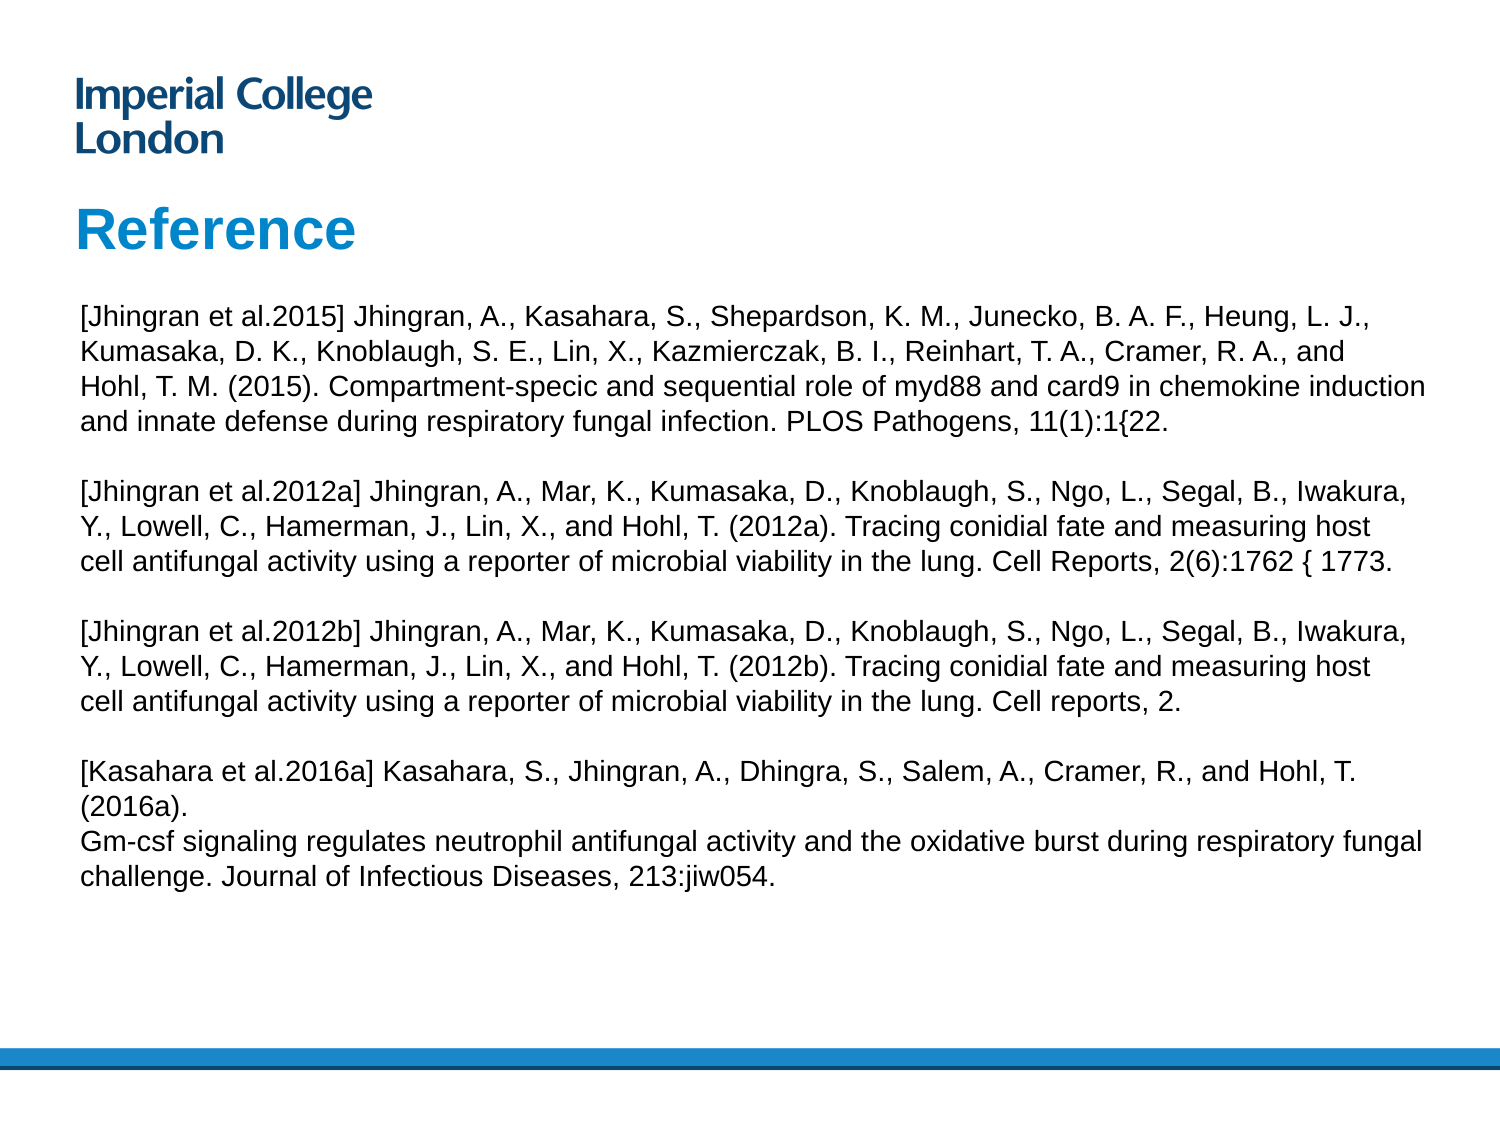

# Reference

[Jhingran et al.2015] Jhingran, A., Kasahara, S., Shepardson, K. M., Junecko, B. A. F., Heung, L. J.,
Kumasaka, D. K., Knoblaugh, S. E., Lin, X., Kazmierczak, B. I., Reinhart, T. A., Cramer, R. A., and
Hohl, T. M. (2015). Compartment-specic and sequential role of myd88 and card9 in chemokine induction
and innate defense during respiratory fungal infection. PLOS Pathogens, 11(1):1{22.

[Jhingran et al.2012a] Jhingran, A., Mar, K., Kumasaka, D., Knoblaugh, S., Ngo, L., Segal, B., Iwakura,
Y., Lowell, C., Hamerman, J., Lin, X., and Hohl, T. (2012a). Tracing conidial fate and measuring host
cell antifungal activity using a reporter of microbial viability in the lung. Cell Reports, 2(6):1762 { 1773.

[Jhingran et al.2012b] Jhingran, A., Mar, K., Kumasaka, D., Knoblaugh, S., Ngo, L., Segal, B., Iwakura,
Y., Lowell, C., Hamerman, J., Lin, X., and Hohl, T. (2012b). Tracing conidial fate and measuring host
cell antifungal activity using a reporter of microbial viability in the lung. Cell reports, 2.

[Kasahara et al.2016a] Kasahara, S., Jhingran, A., Dhingra, S., Salem, A., Cramer, R., and Hohl, T. (2016a).
Gm-csf signaling regulates neutrophil antifungal activity and the oxidative burst during respiratory fungal
challenge. Journal of Infectious Diseases, 213:jiw054.